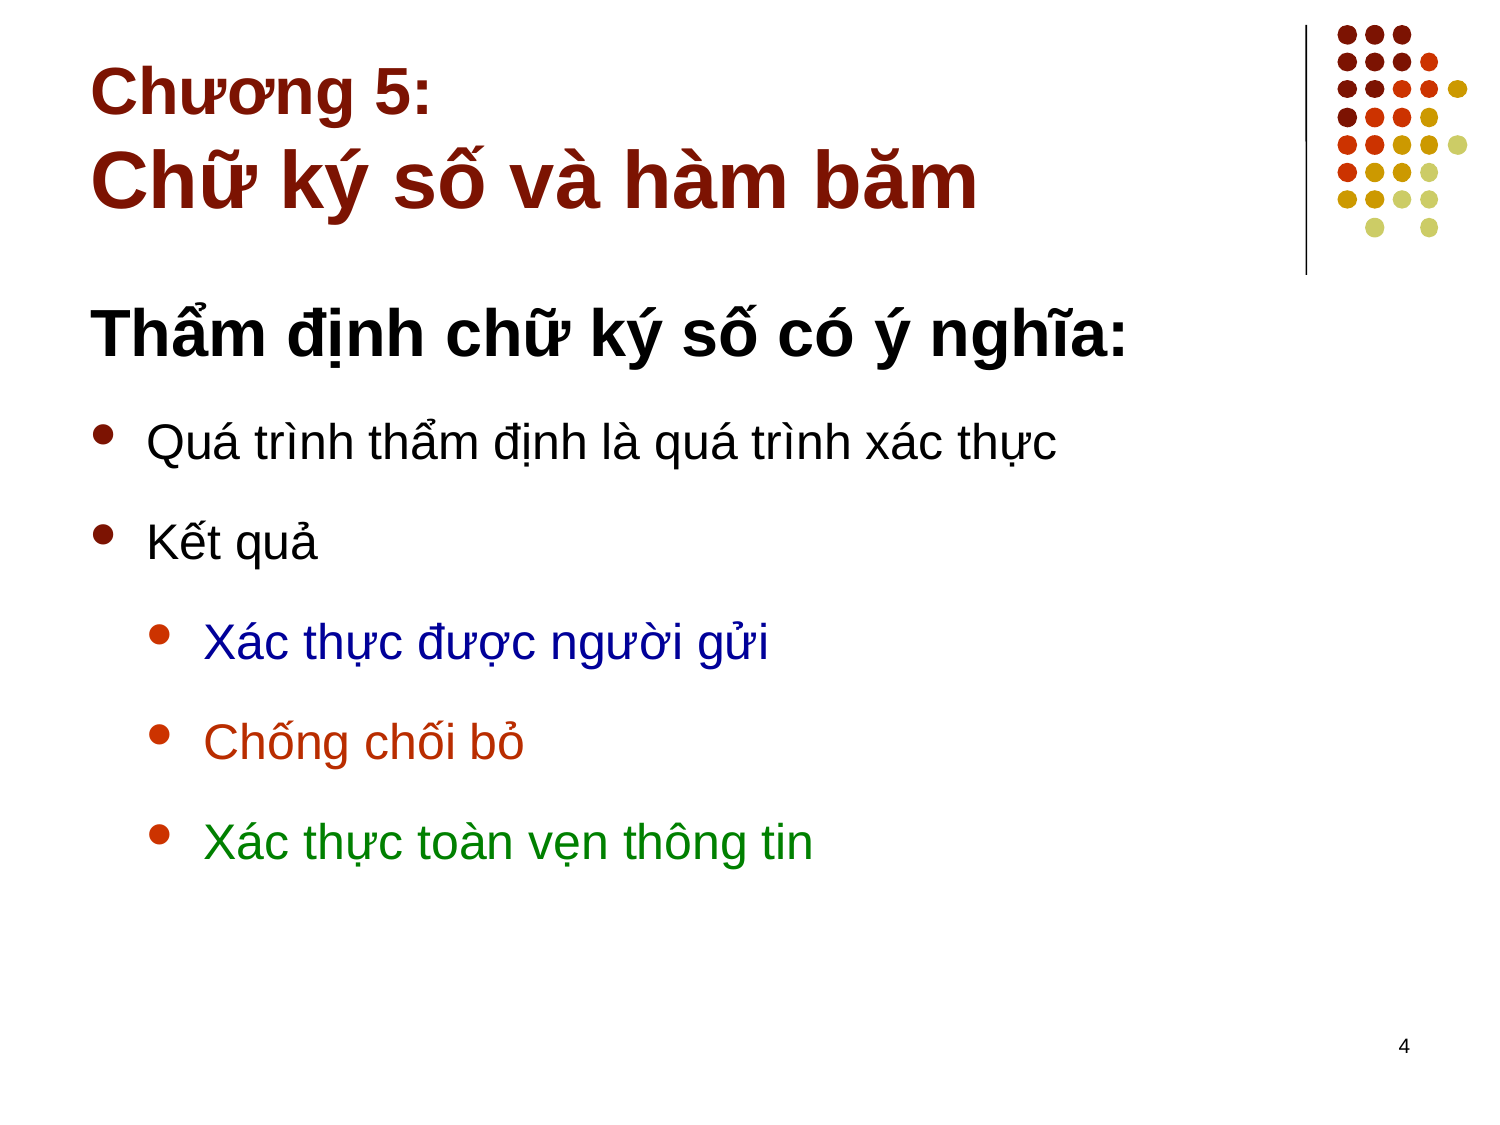

# Chương 5: Chữ ký số và hàm băm
Thẩm định chữ ký số có ý nghĩa:
Quá trình thẩm định là quá trình xác thực
Kết quả
Xác thực được người gửi
Chống chối bỏ
Xác thực toàn vẹn thông tin

4